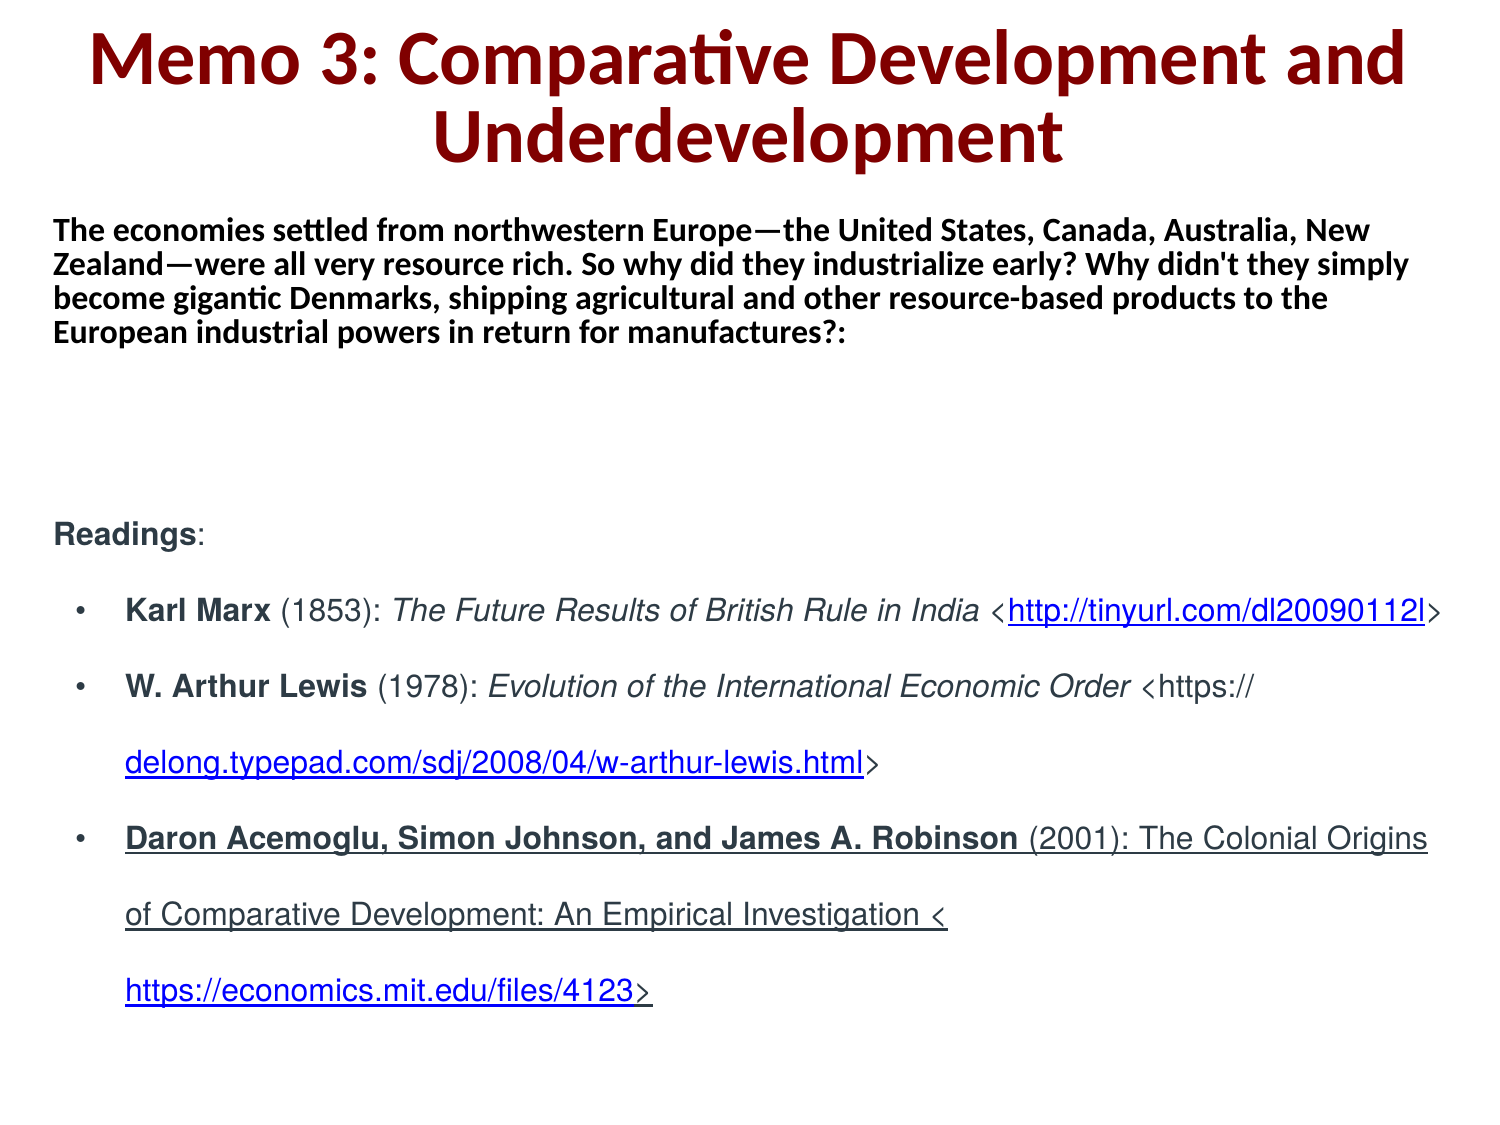

Memo 3: Comparative Development and Underdevelopment
The economies settled from northwestern Europe—the United States, Canada, Australia, New Zealand—were all very resource rich. So why did they industrialize early? Why didn't they simply become gigantic Denmarks, shipping agricultural and other resource-based products to the European industrial powers in return for manufactures?:

Readings:
Karl Marx (1853): The Future Results of British Rule in India <http://tinyurl.com/dl20090112l>
W. Arthur Lewis (1978): Evolution of the International Economic Order <https:// delong.typepad.com/sdj/2008/04/w-arthur-lewis.html>
Daron Acemoglu, Simon Johnson, and James A. Robinson (2001): The Colonial Origins of Comparative Development: An Empirical Investigation <https://economics.mit.edu/files/4123>